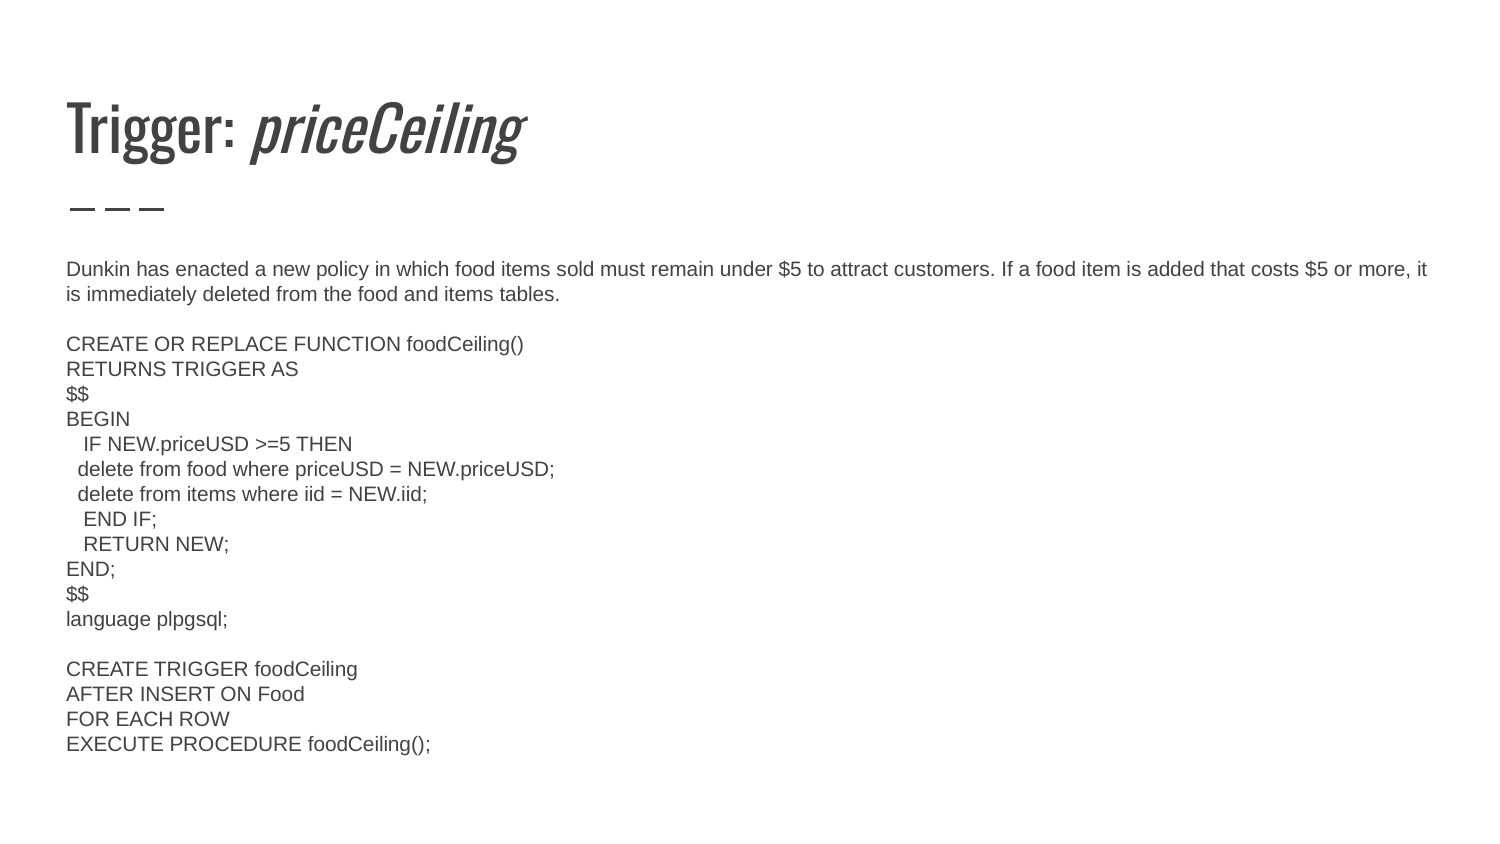

# Trigger: priceCeiling
Dunkin has enacted a new policy in which food items sold must remain under $5 to attract customers. If a food item is added that costs $5 or more, it is immediately deleted from the food and items tables.

CREATE OR REPLACE FUNCTION foodCeiling()
RETURNS TRIGGER AS
$$
BEGIN
   IF NEW.priceUSD >=5 THEN
  delete from food where priceUSD = NEW.priceUSD;
  delete from items where iid = NEW.iid;
   END IF;
   RETURN NEW;
END;
$$
language plpgsql;

CREATE TRIGGER foodCeiling
AFTER INSERT ON Food
FOR EACH ROW
EXECUTE PROCEDURE foodCeiling();